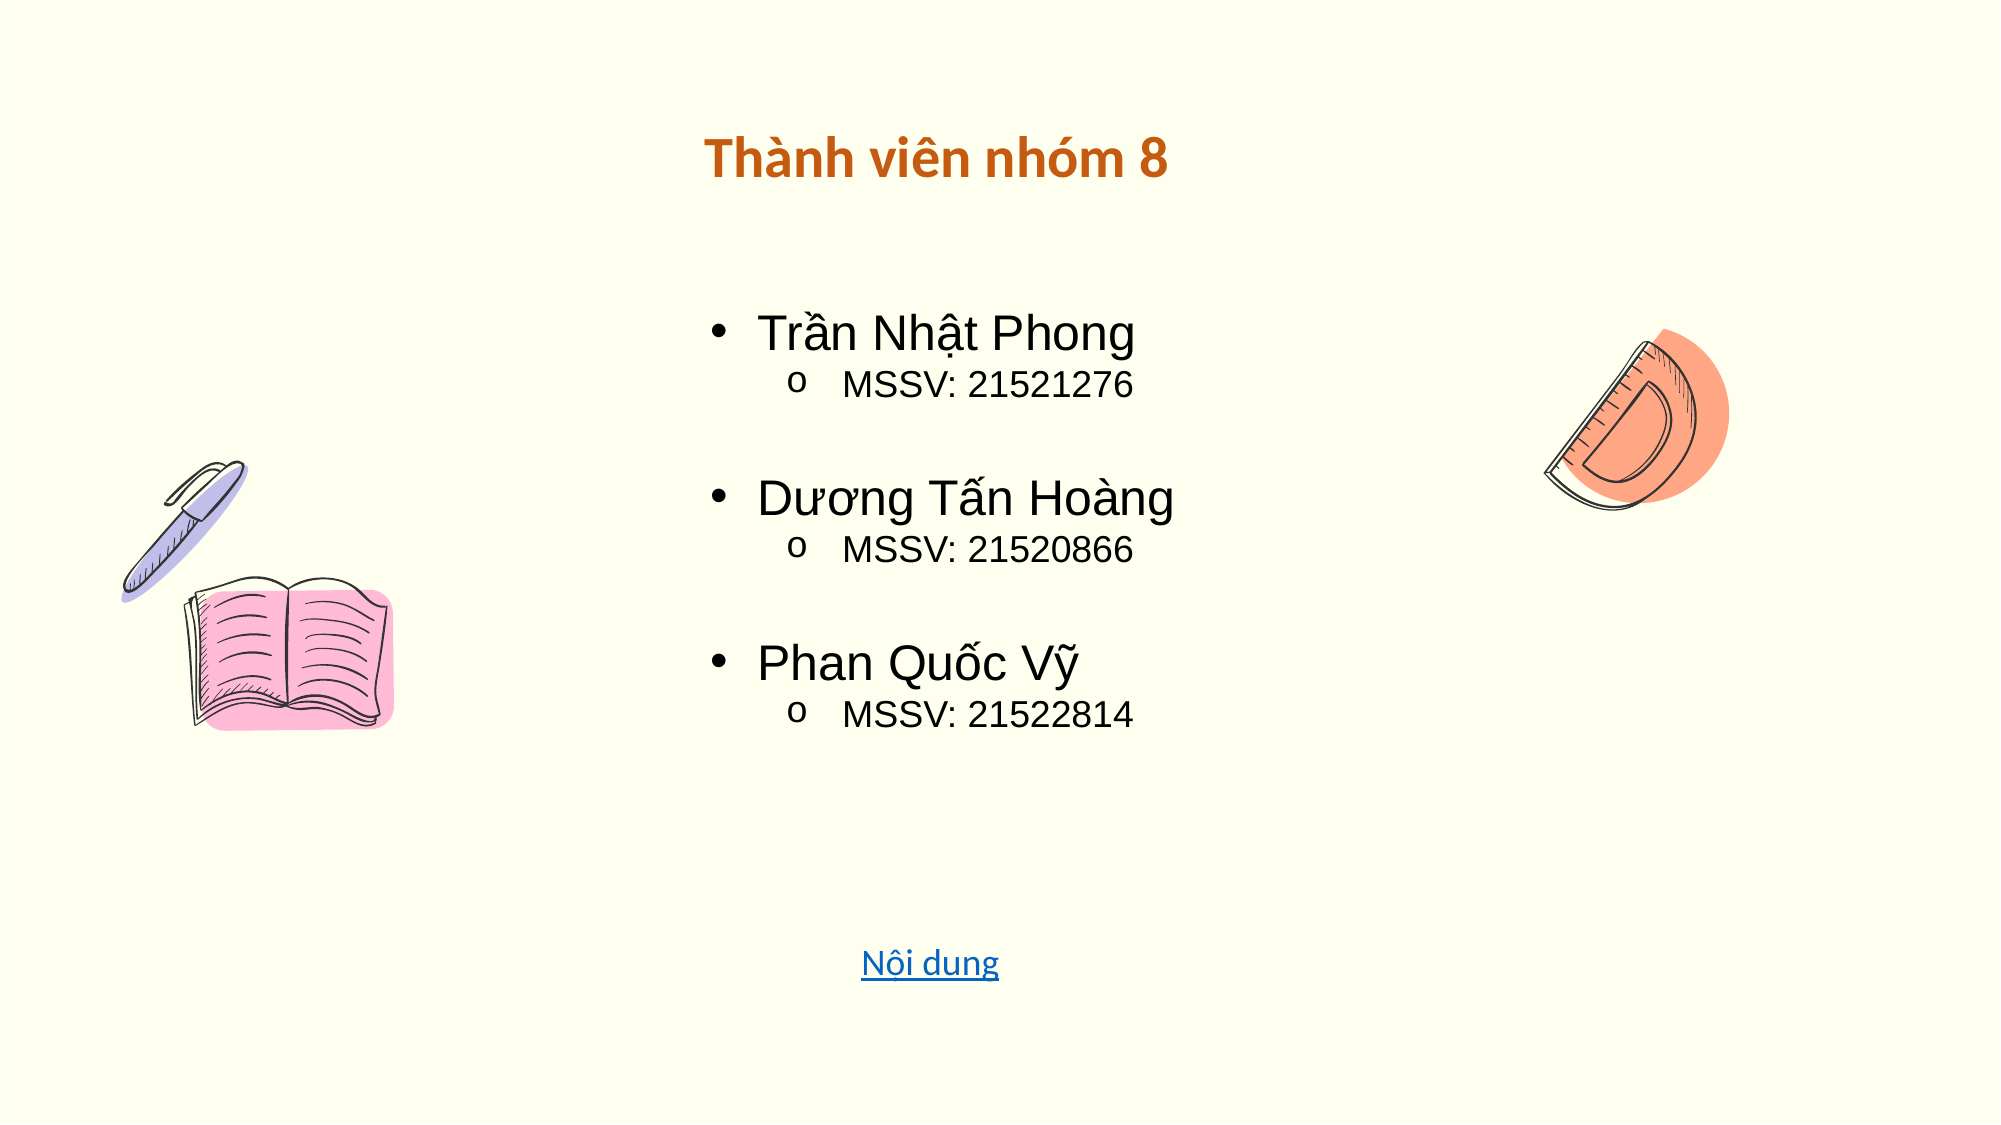

Thành viên nhóm 8
Trần Nhật Phong
MSSV: 21521276

Dương Tấn Hoàng
MSSV: 21520866

Phan Quốc Vỹ
MSSV: 21522814

Nội dung